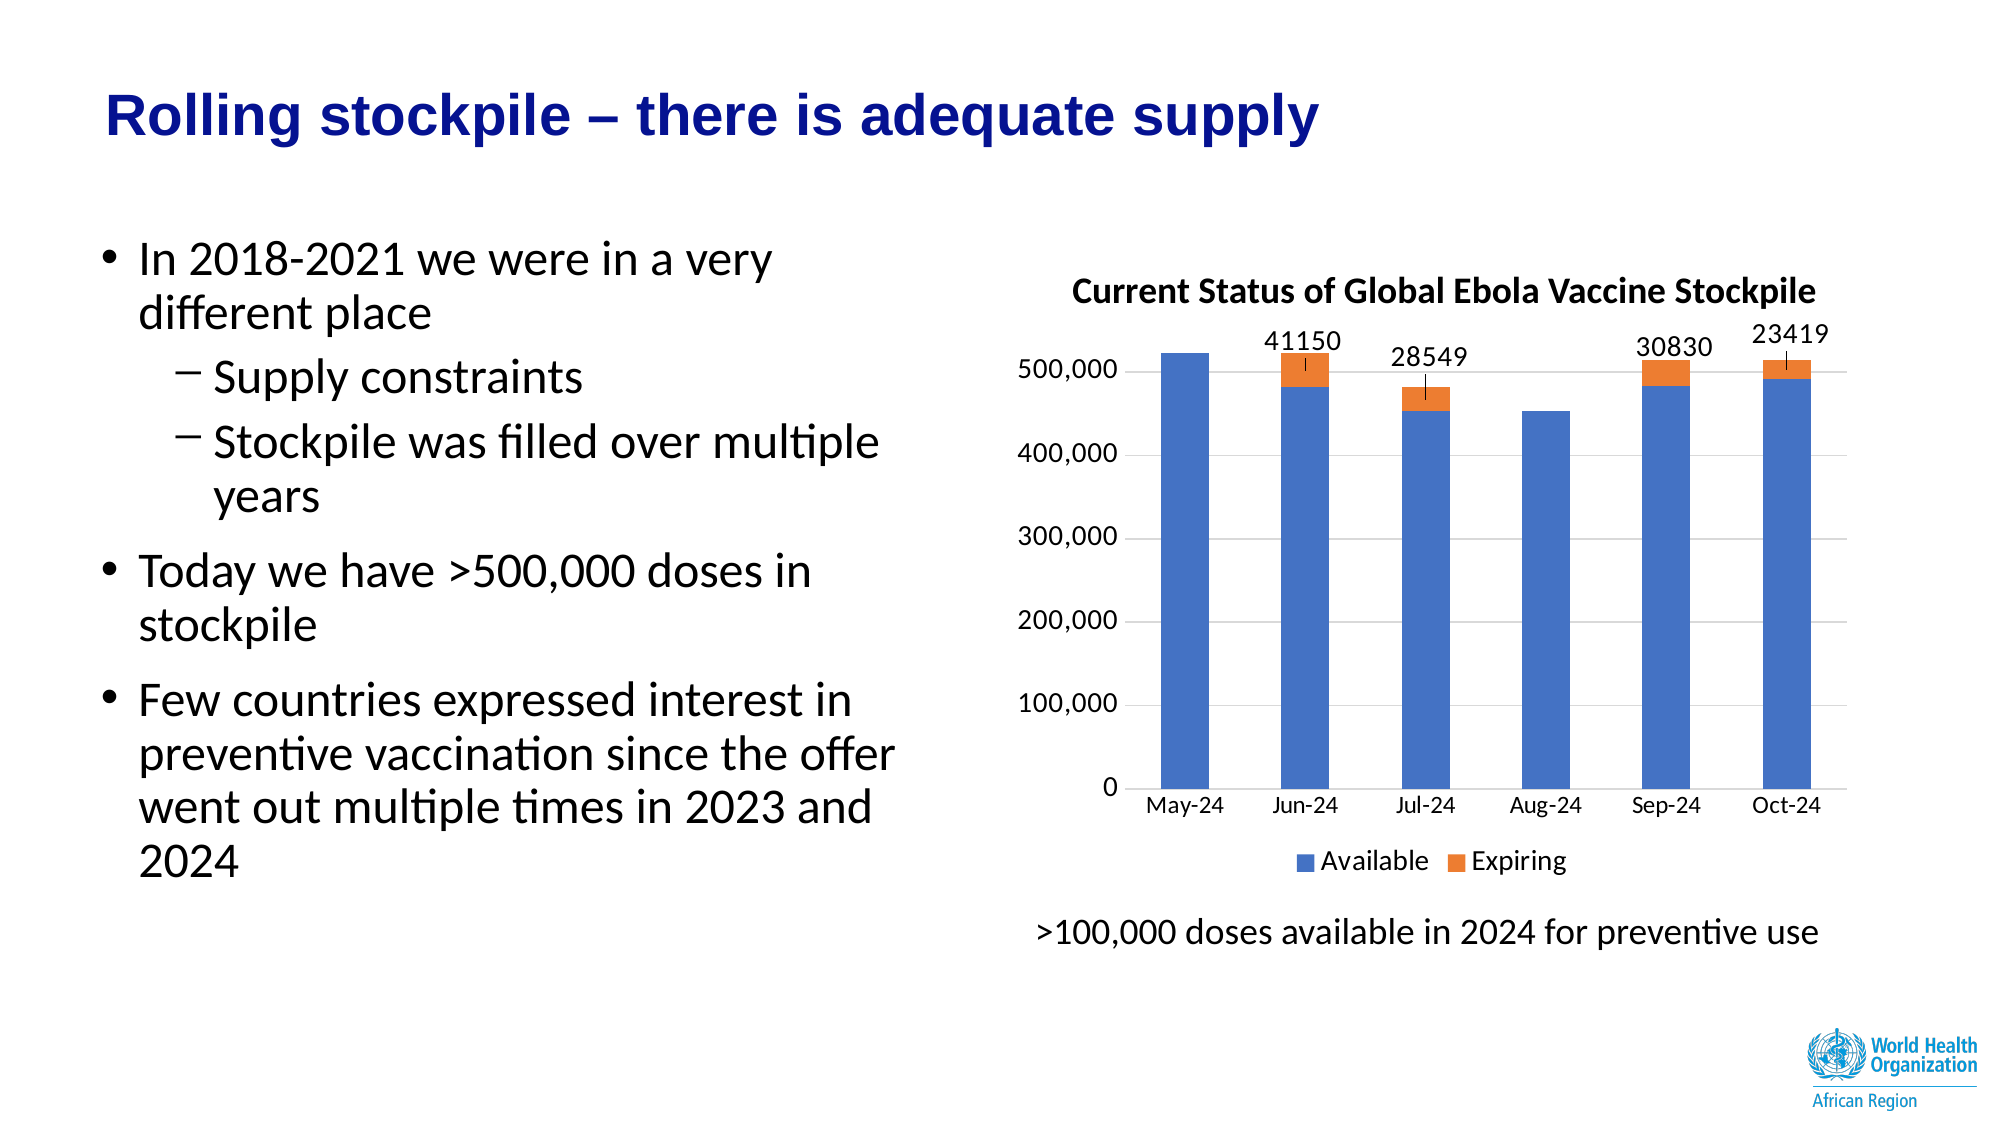

# Rolling stockpile – there is adequate supply
In 2018-2021 we were in a very different place
Supply constraints
Stockpile was filled over multiple years
Today we have >500,000 doses in stockpile
Few countries expressed interest in preventive vaccination since the offer went out multiple times in 2023 and 2024

Current Status of Global Ebola Vaccine Stockpile

### Chart

| Category | Available | Expiring |
|---|---|---|
| 45413 | 522750.0 | 0.0 |
| 45444 | 481600.0 | 41150.0 |
| 45474 | 453051.0 | 28549.0 |
| 45505 | 453060.0 | 0.0 |
| 45536 | 483719.0 | 30830.0 |
| 45566 | 491291.0 | 23419.0 |
>100,000 doses available in 2024 for preventive use